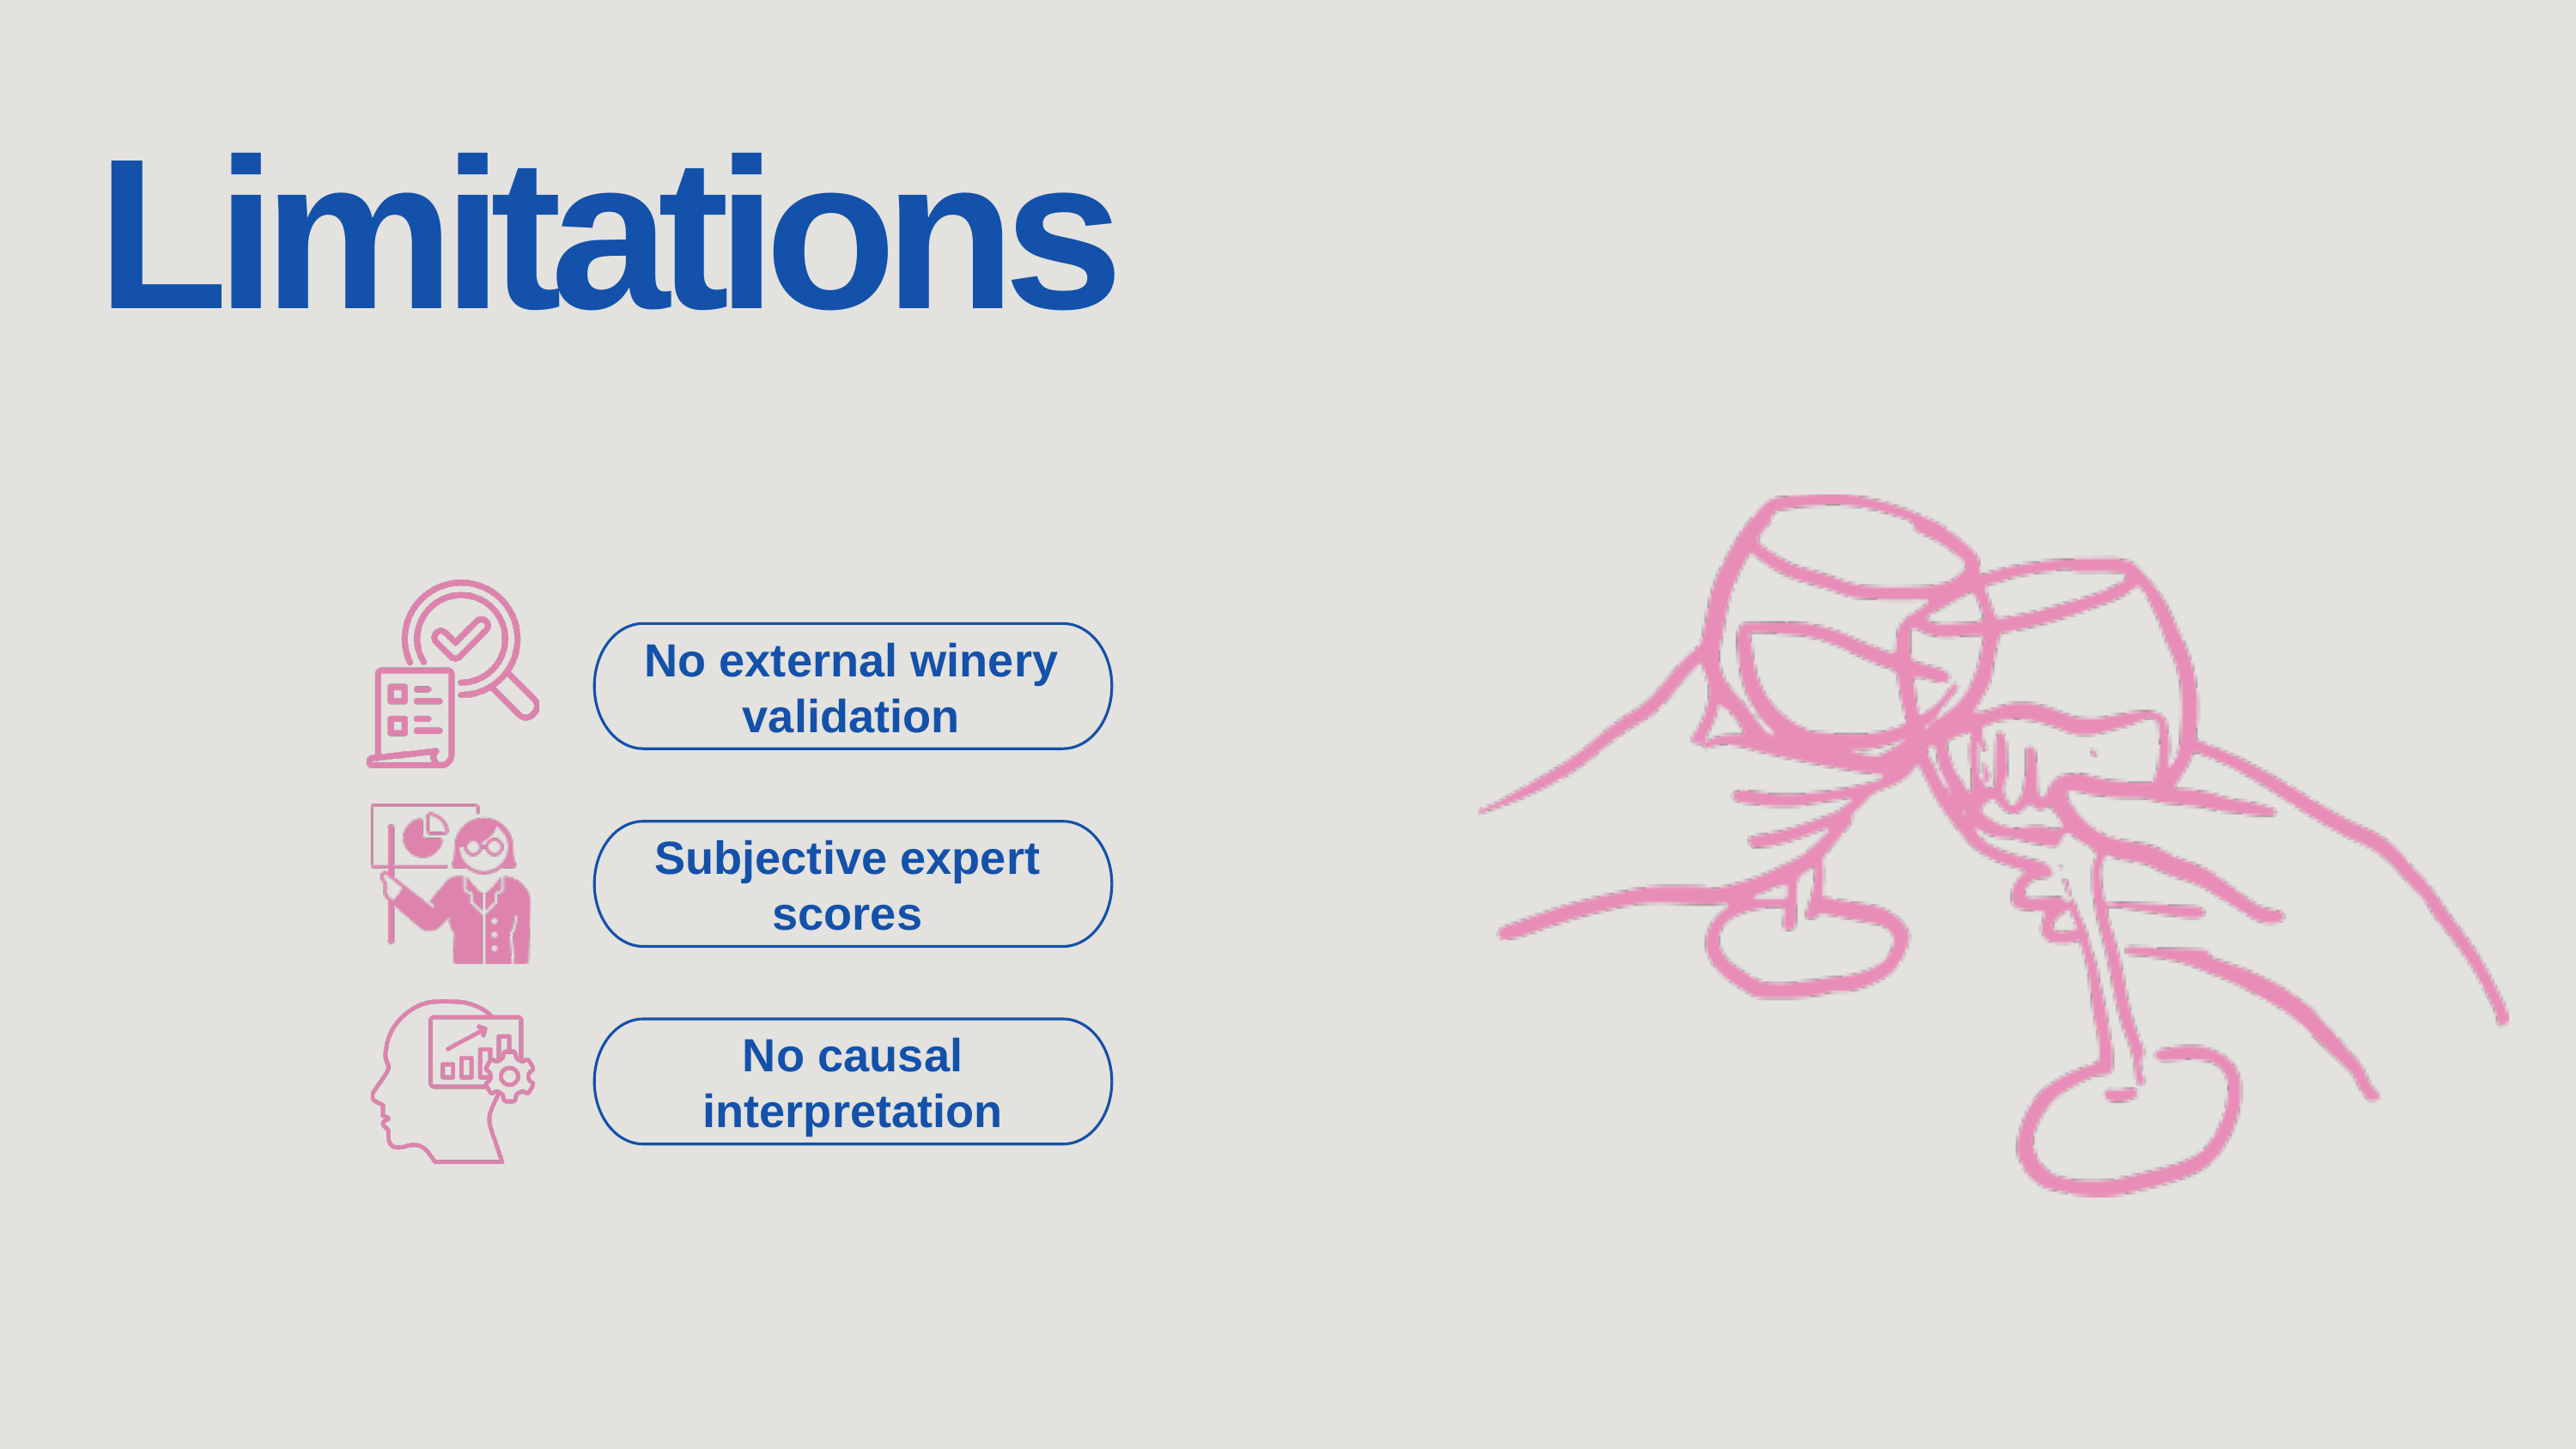

Limitations

No external winery validation

Subjective expert scores

No causal interpretation